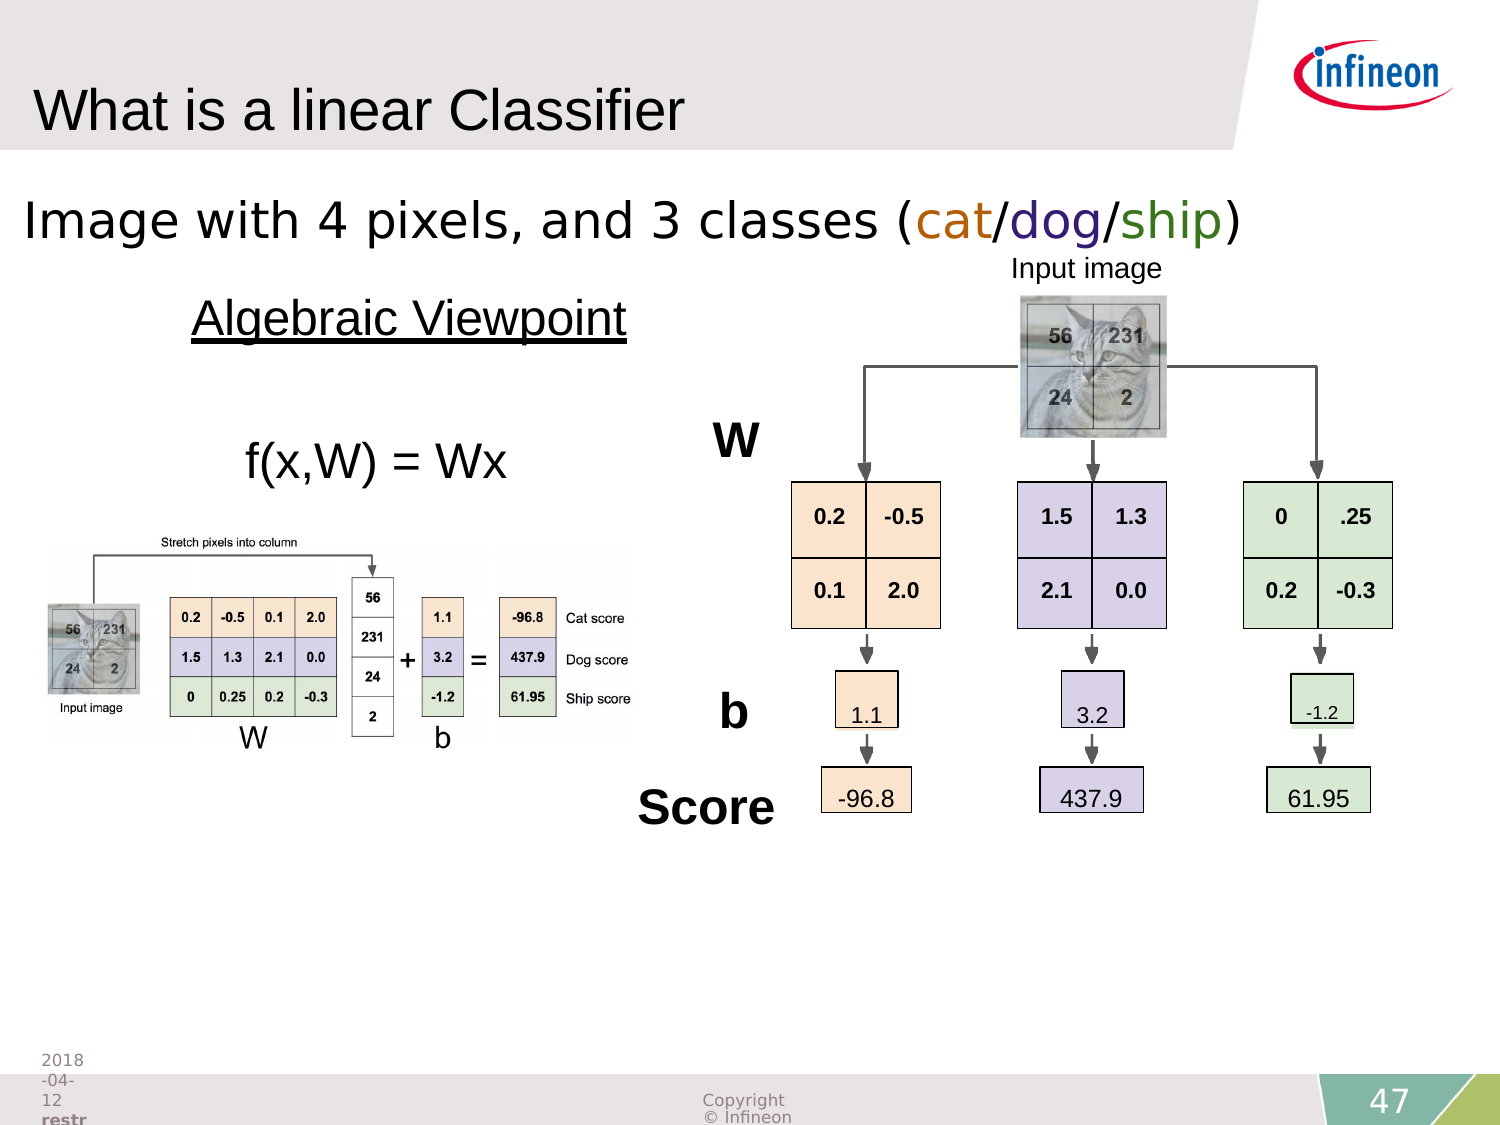

What is a linear Classifier
Image with 4 pixels, and 3 classes (cat/dog/ship)
Input image

W
Algebraic Viewpoint

f(x,W) = Wx

| 0.2 | -0.5 |
| --- | --- |
| 0.1 | 2.0 |
| 1.5 | 1.3 |
| --- | --- |
| 2.1 | 0.0 |
| 0 | .25 |
| --- | --- |
| 0.2 | -0.3 |

1.1

3.2

-1.2
b

-96.8
437.9
61.95
Score
Lecture 2 -
2018-04-12   restricted
Copyright © Infineon Technologies AG 2018. All rights reserved.
47